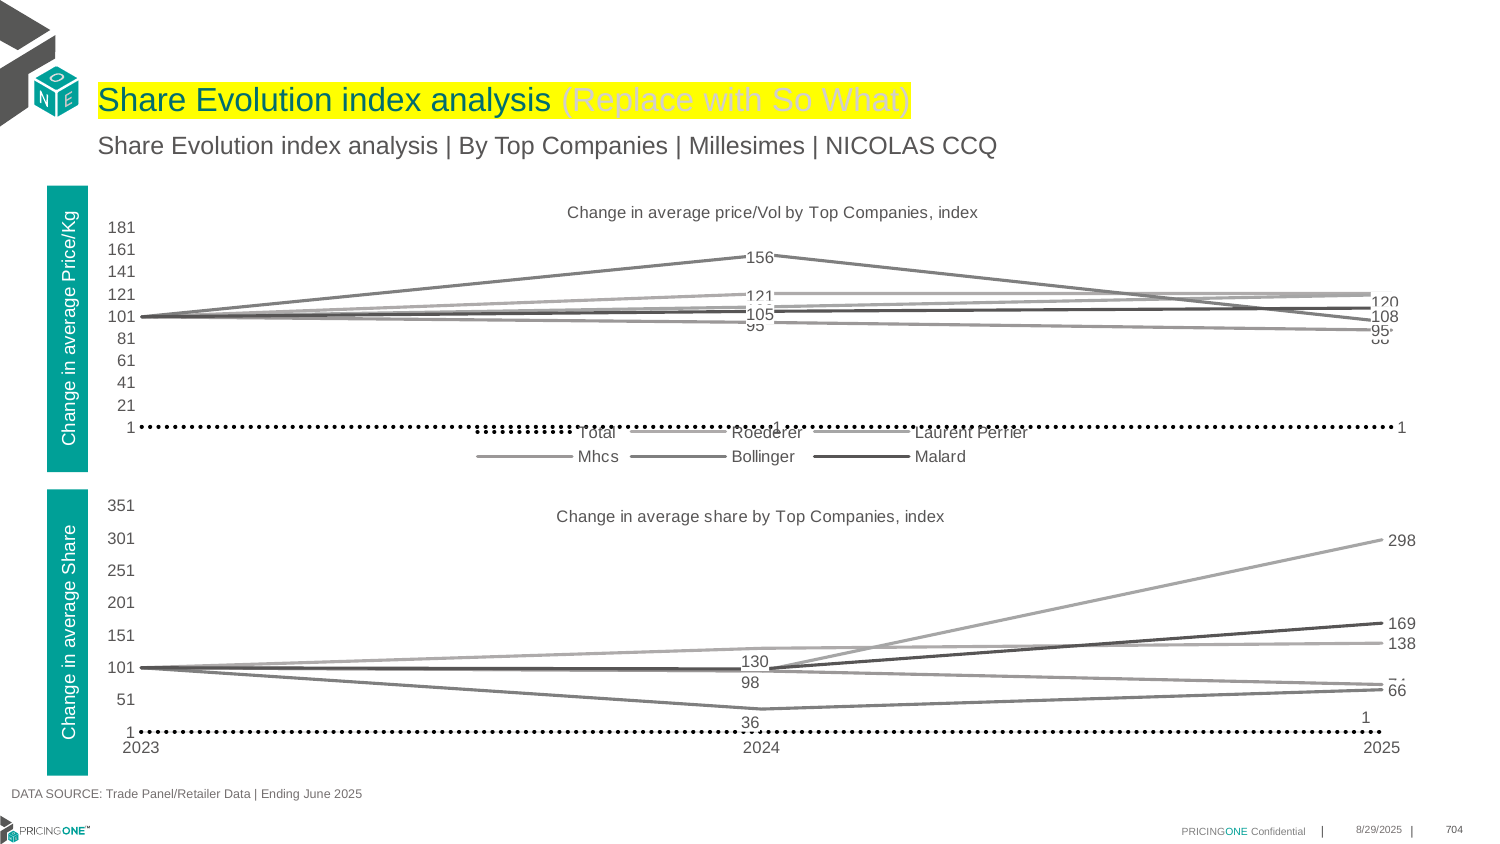

# Share Evolution index analysis (Replace with So What)
Share Evolution index analysis | By Top Companies | Millesimes | NICOLAS CCQ

### Chart: Change in average price/Vol by Top Companies, index

| Category | Total | Roederer | Laurent Perrier | Mhcs | Bollinger | Malard |
|---|---|---|---|---|---|---|
| 2023 | 1.0 | 100.0 | 100.0 | 100.0 | 100.0 | 100.0 |
| 2024 | 1.0445845105948681 | 121.0 | 109.0 | 95.0 | 156.0 | 105.0 |
| 2025 | 0.8544117923236181 | 121.0 | 120.0 | 88.0 | 95.0 | 108.0 |
Change in average Price/Kg

### Chart: Change in average share by Top Companies, index

| Category | Total | Roederer | Laurent Perrier | Mhcs | Bollinger | Malard |
|---|---|---|---|---|---|---|
| 2023 | 1.0 | 100.0 | 100.0 | 100.0 | 100.0 | 100.0 |
| 2024 | 1.0 | 130.0 | 95.0 | 95.0 | 36.0 | 98.0 |
| 2025 | 1.0 | 138.0 | 298.0 | 74.0 | 66.0 | 169.0 |
Change in average Share
DATA SOURCE: Trade Panel/Retailer Data | Ending June 2025

8/29/2025
704